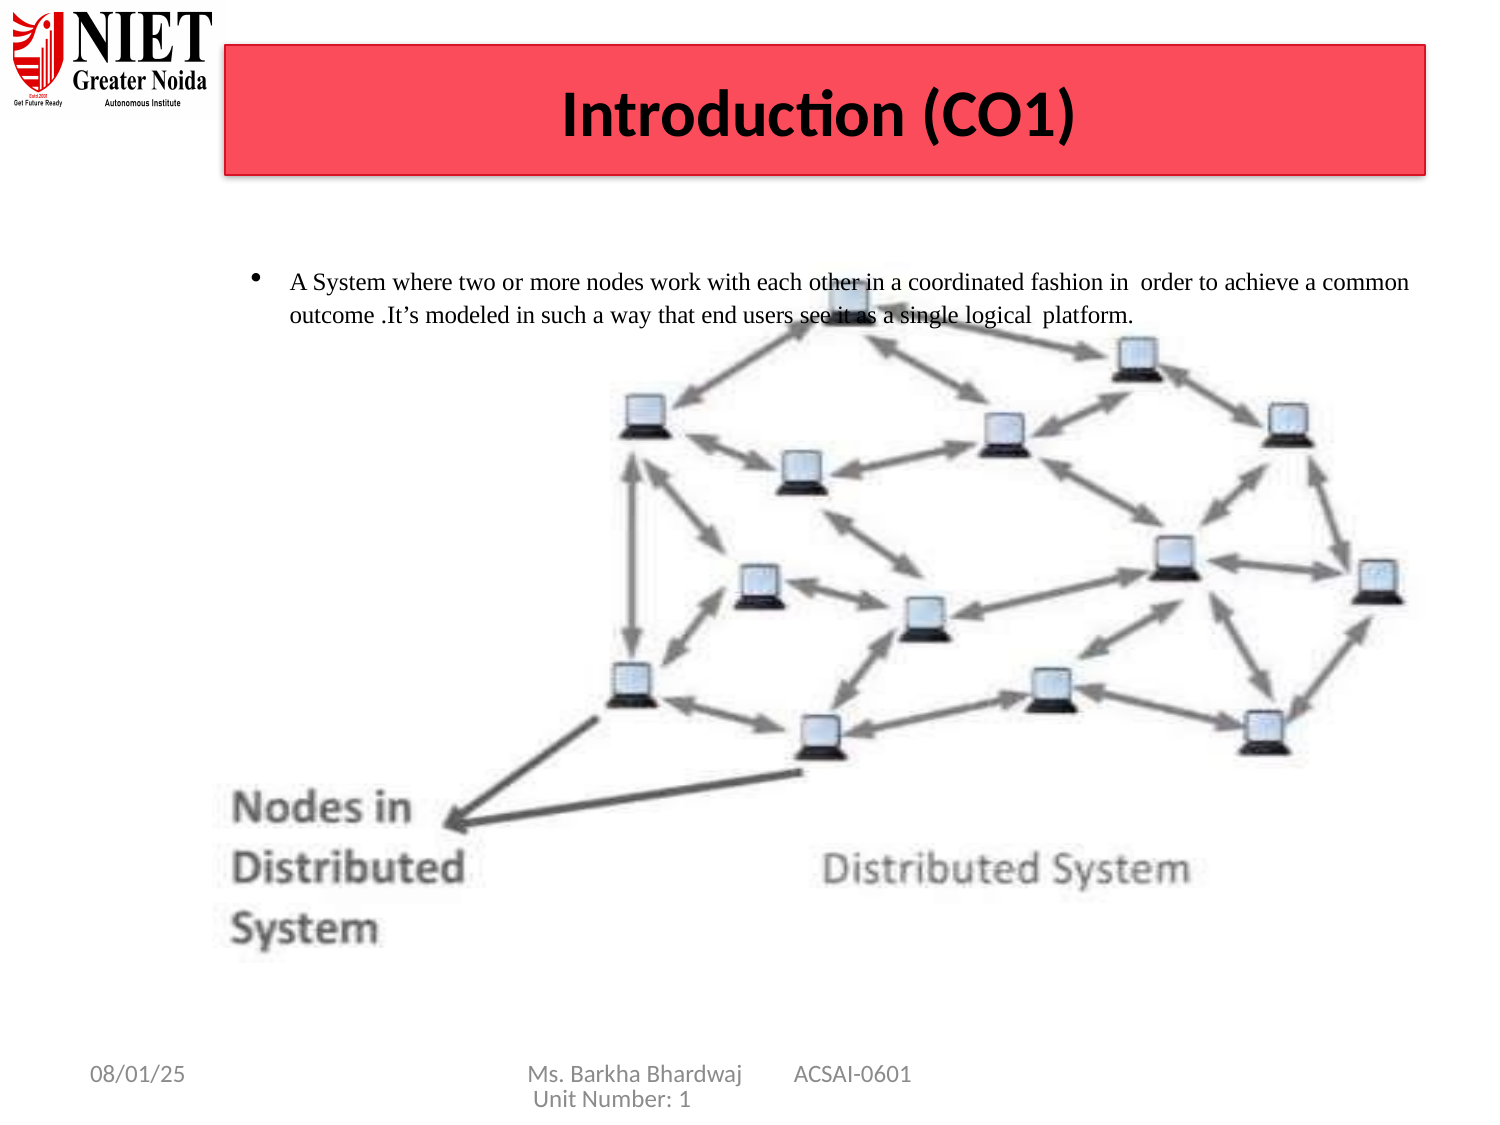

# Introduction (CO1)
A System where two or more nodes work with each other in a coordinated fashion in  order to achieve a common outcome .It’s modeled in such a way that end users see it as a single logical platform.

08/01/25
Ms. Barkha Bhardwaj         ACSAI-0601           Unit Number: 1